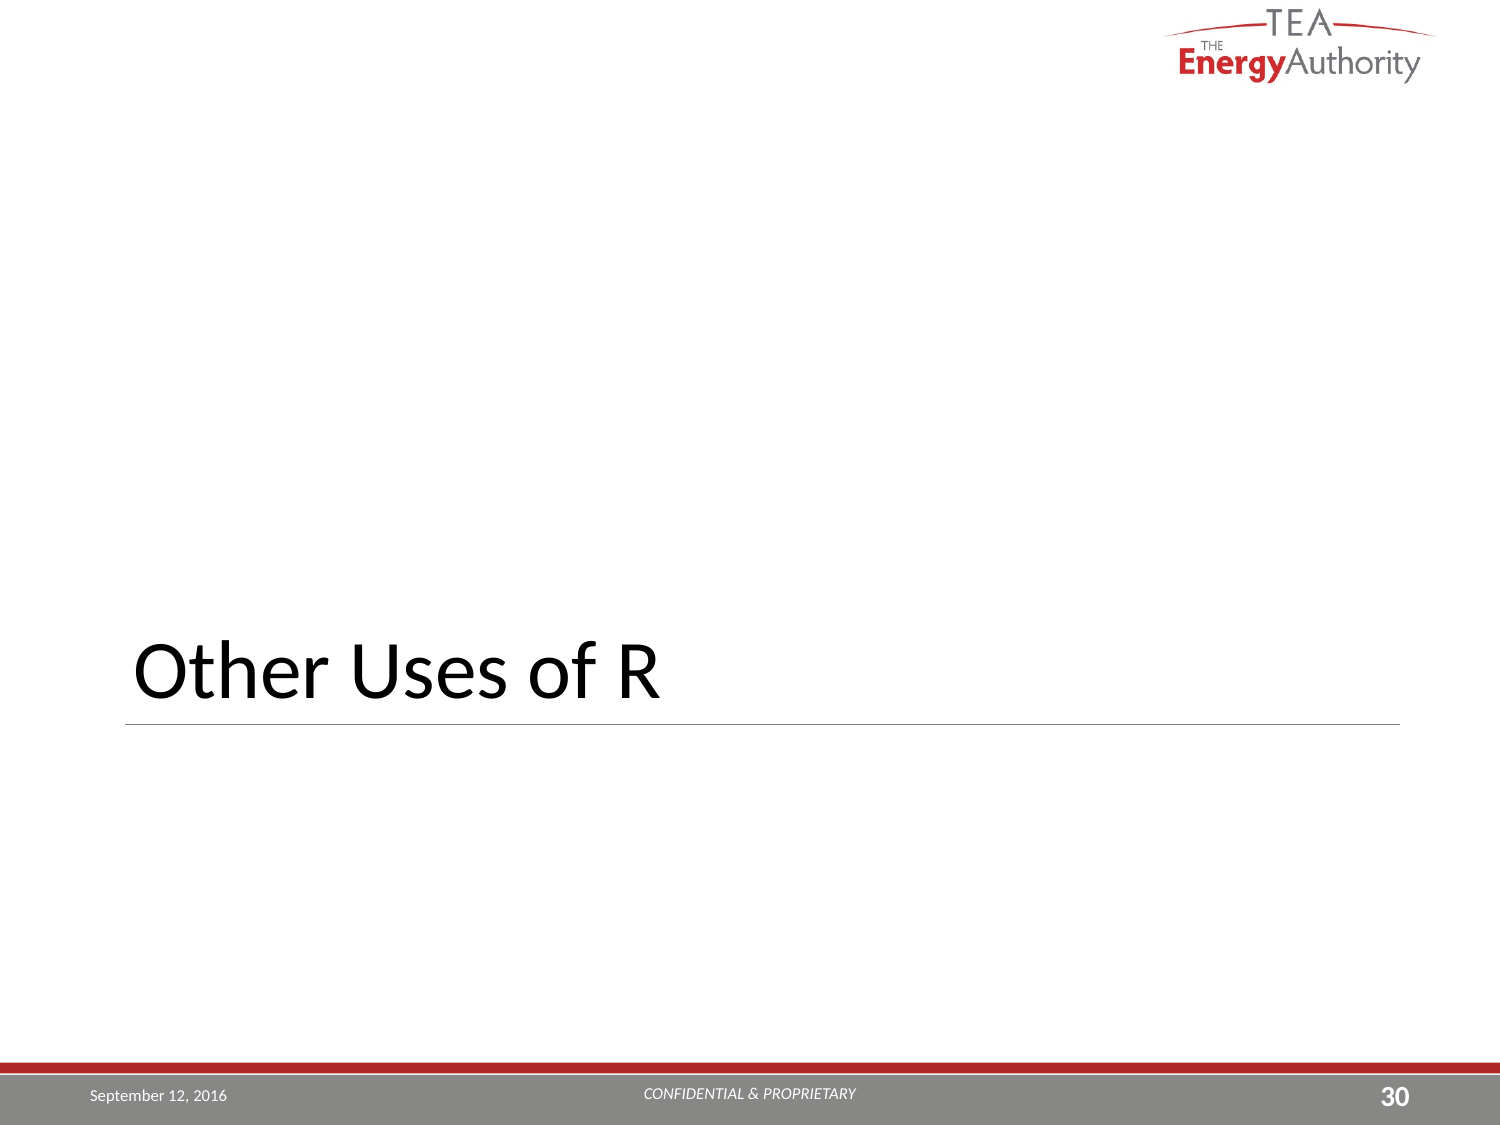

Other Uses of R
#
CONFIDENTIAL & PROPRIETARY
September 12, 2016
30